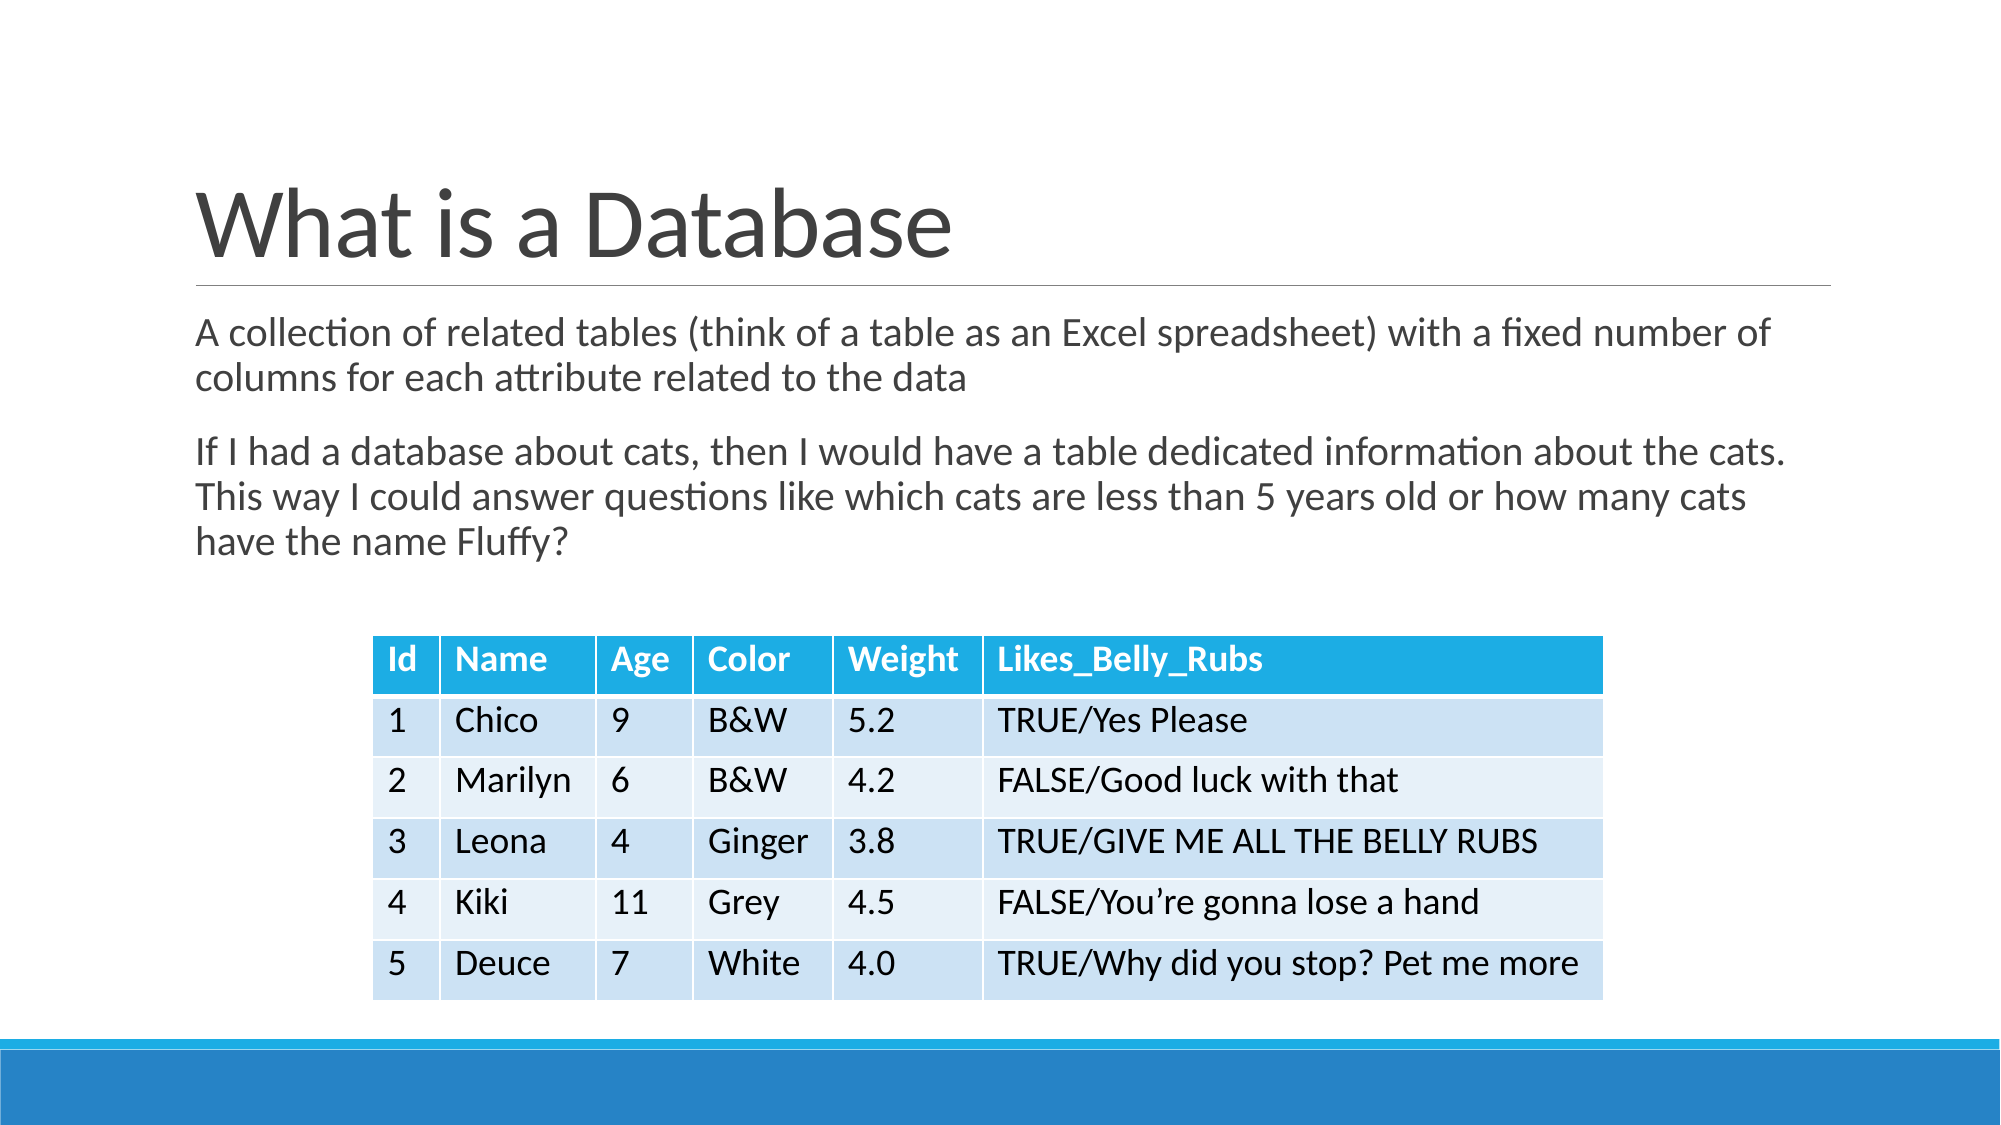

# What is a Database
A collection of related tables (think of a table as an Excel spreadsheet) with a fixed number of columns for each attribute related to the data
If I had a database about cats, then I would have a table dedicated information about the cats. This way I could answer questions like which cats are less than 5 years old or how many cats have the name Fluffy?
| Id | Name | Age | Color | Weight | Likes\_Belly\_Rubs |
| --- | --- | --- | --- | --- | --- |
| 1 | Chico | 9 | B&W | 5.2 | TRUE/Yes Please |
| 2 | Marilyn | 6 | B&W | 4.2 | FALSE/Good luck with that |
| 3 | Leona | 4 | Ginger | 3.8 | TRUE/GIVE ME ALL THE BELLY RUBS |
| 4 | Kiki | 11 | Grey | 4.5 | FALSE/You’re gonna lose a hand |
| 5 | Deuce | 7 | White | 4.0 | TRUE/Why did you stop? Pet me more |